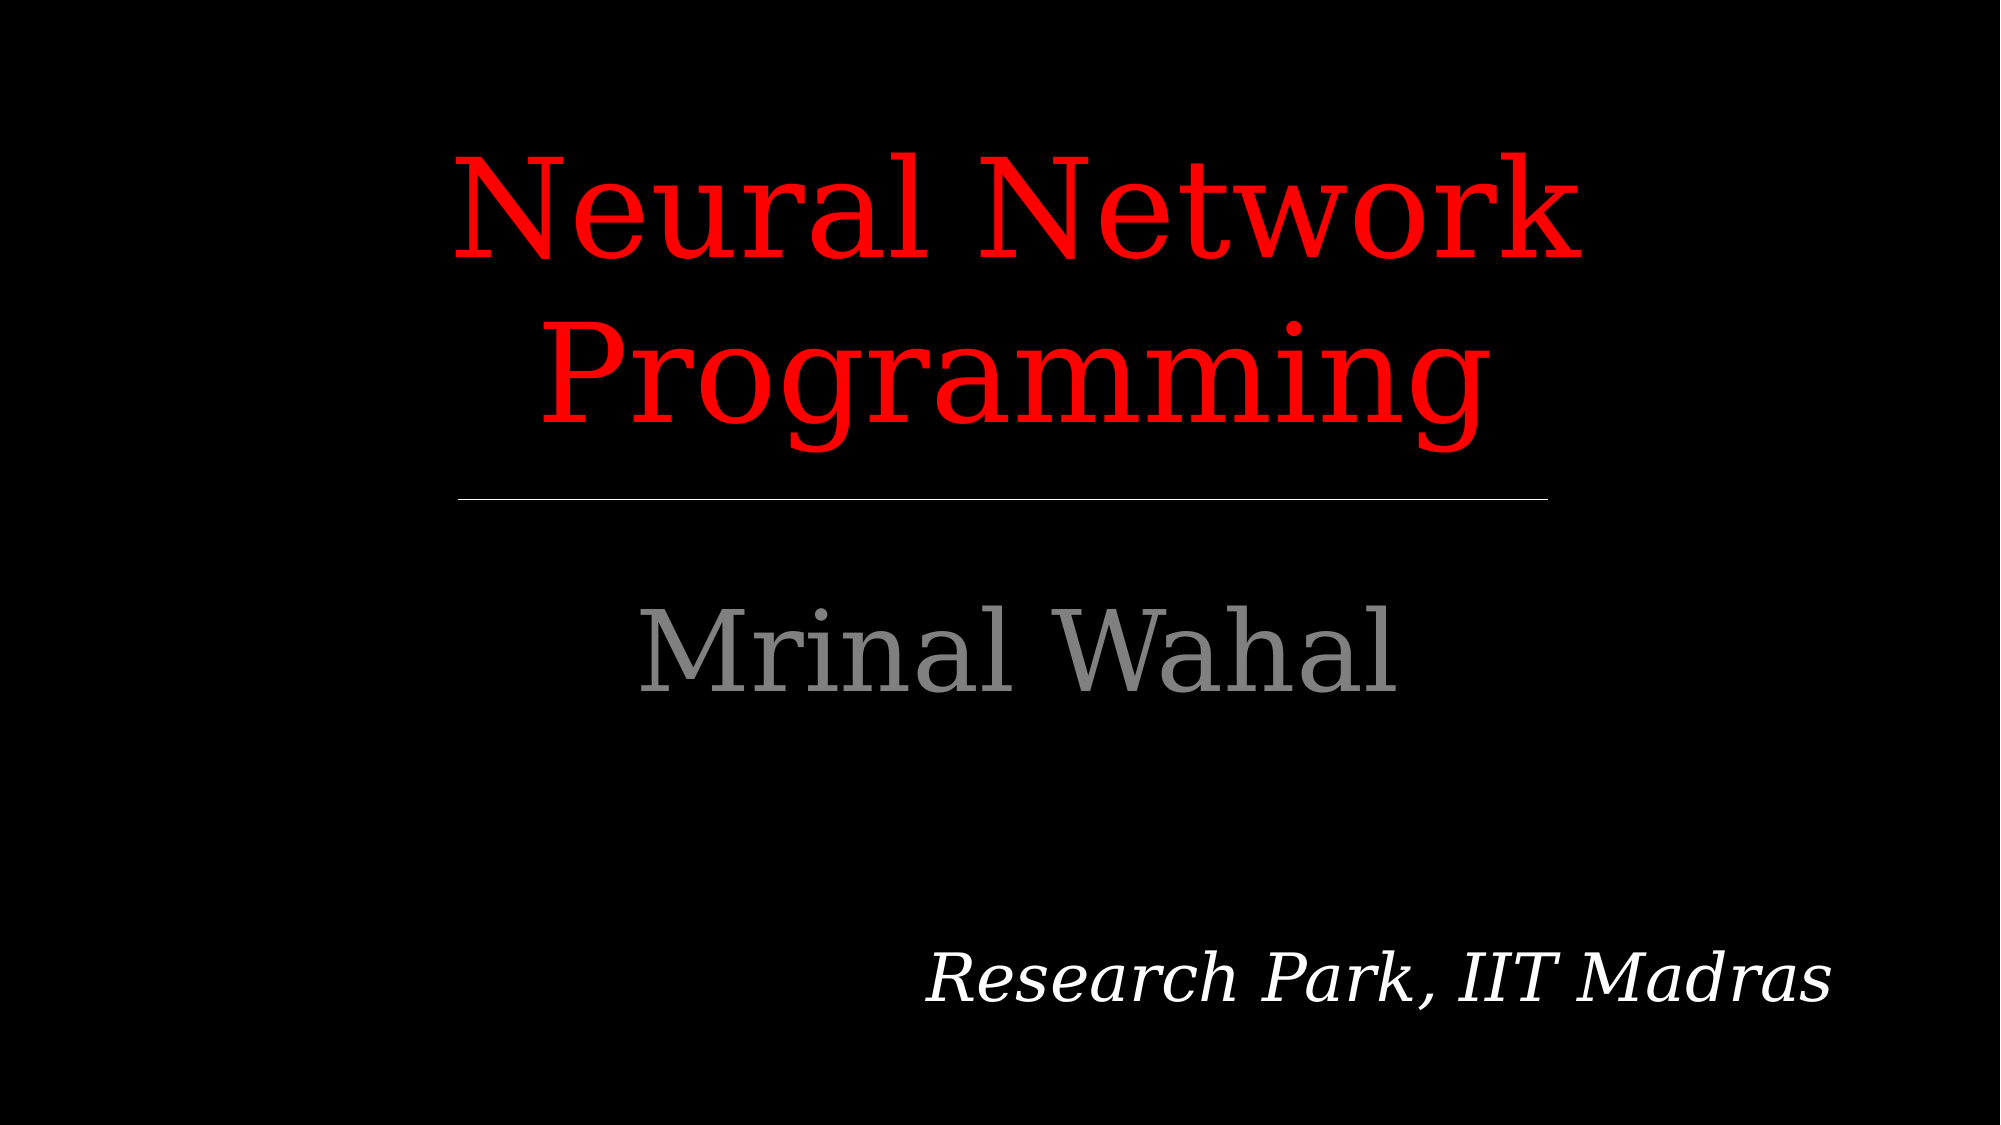

Neural Network Programming
Mrinal Wahal
Research Park, IIT Madras